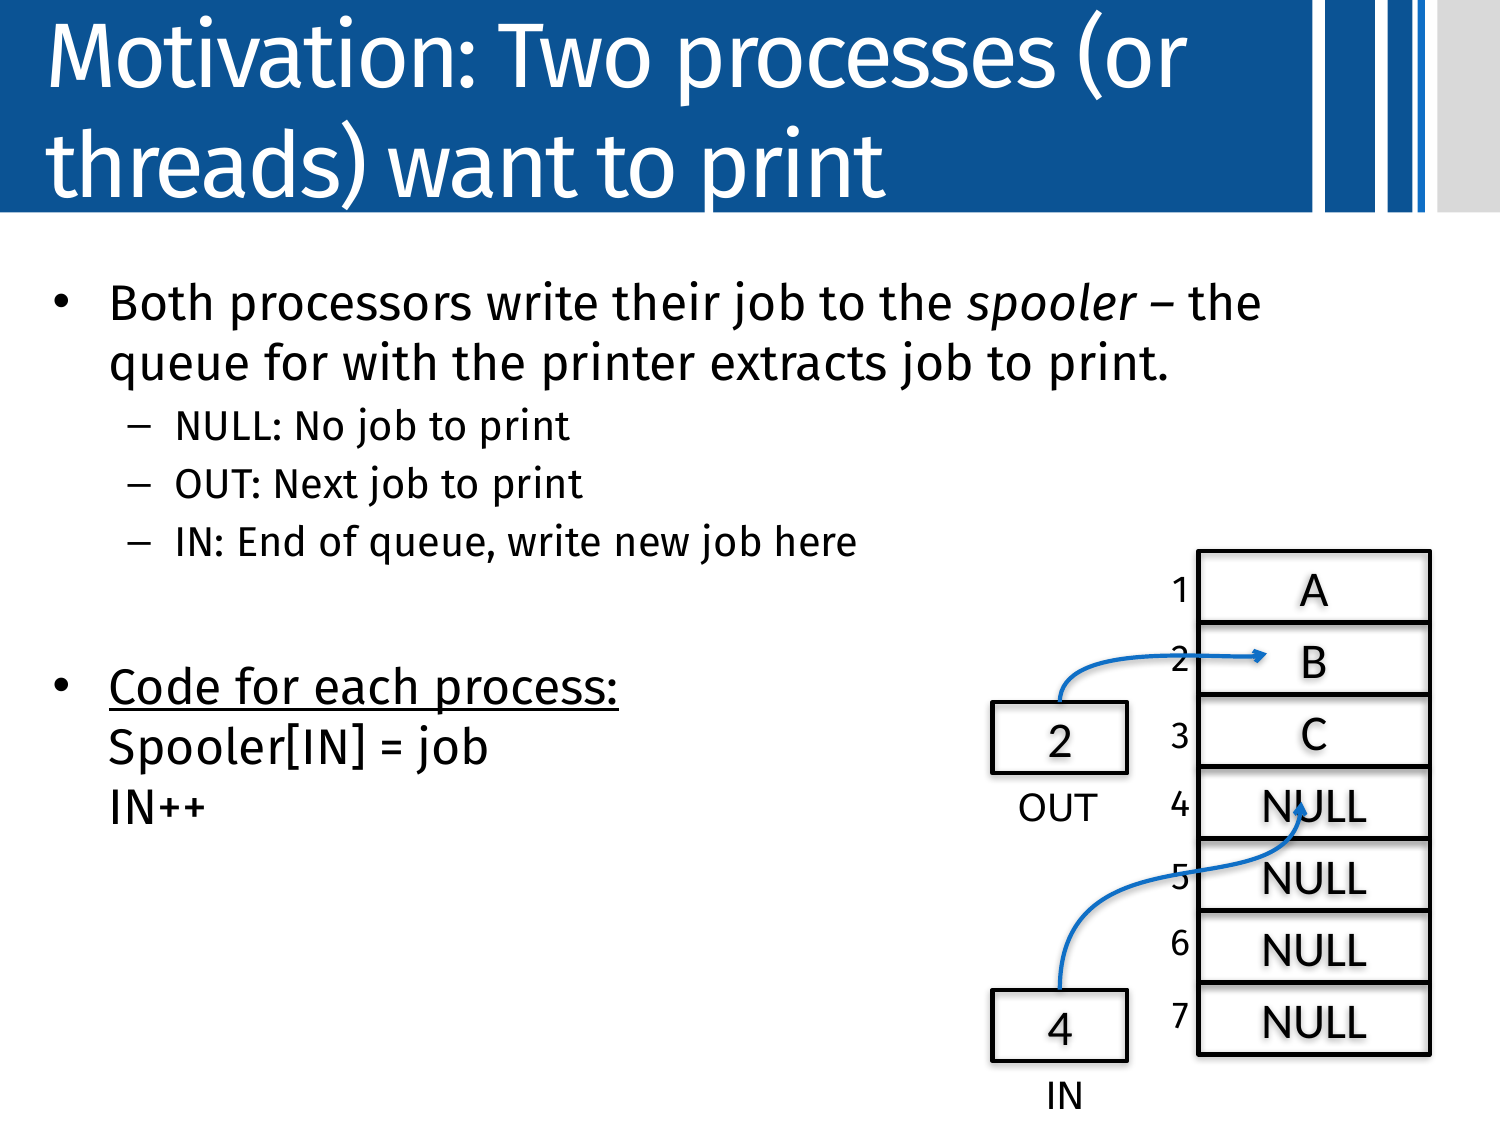

# Motivation: Two processes (or threads) want to print
Both processors write their job to the spooler – the queue for with the printer extracts job to print.
NULL: No job to print
OUT: Next job to print
IN: End of queue, write new job here

Code for each process:
Spooler[IN] = job
IN++

A
B
C
NULL
NULL
NULL
NULL
1
2
2
3
4
OUT
5
6
7
4
IN